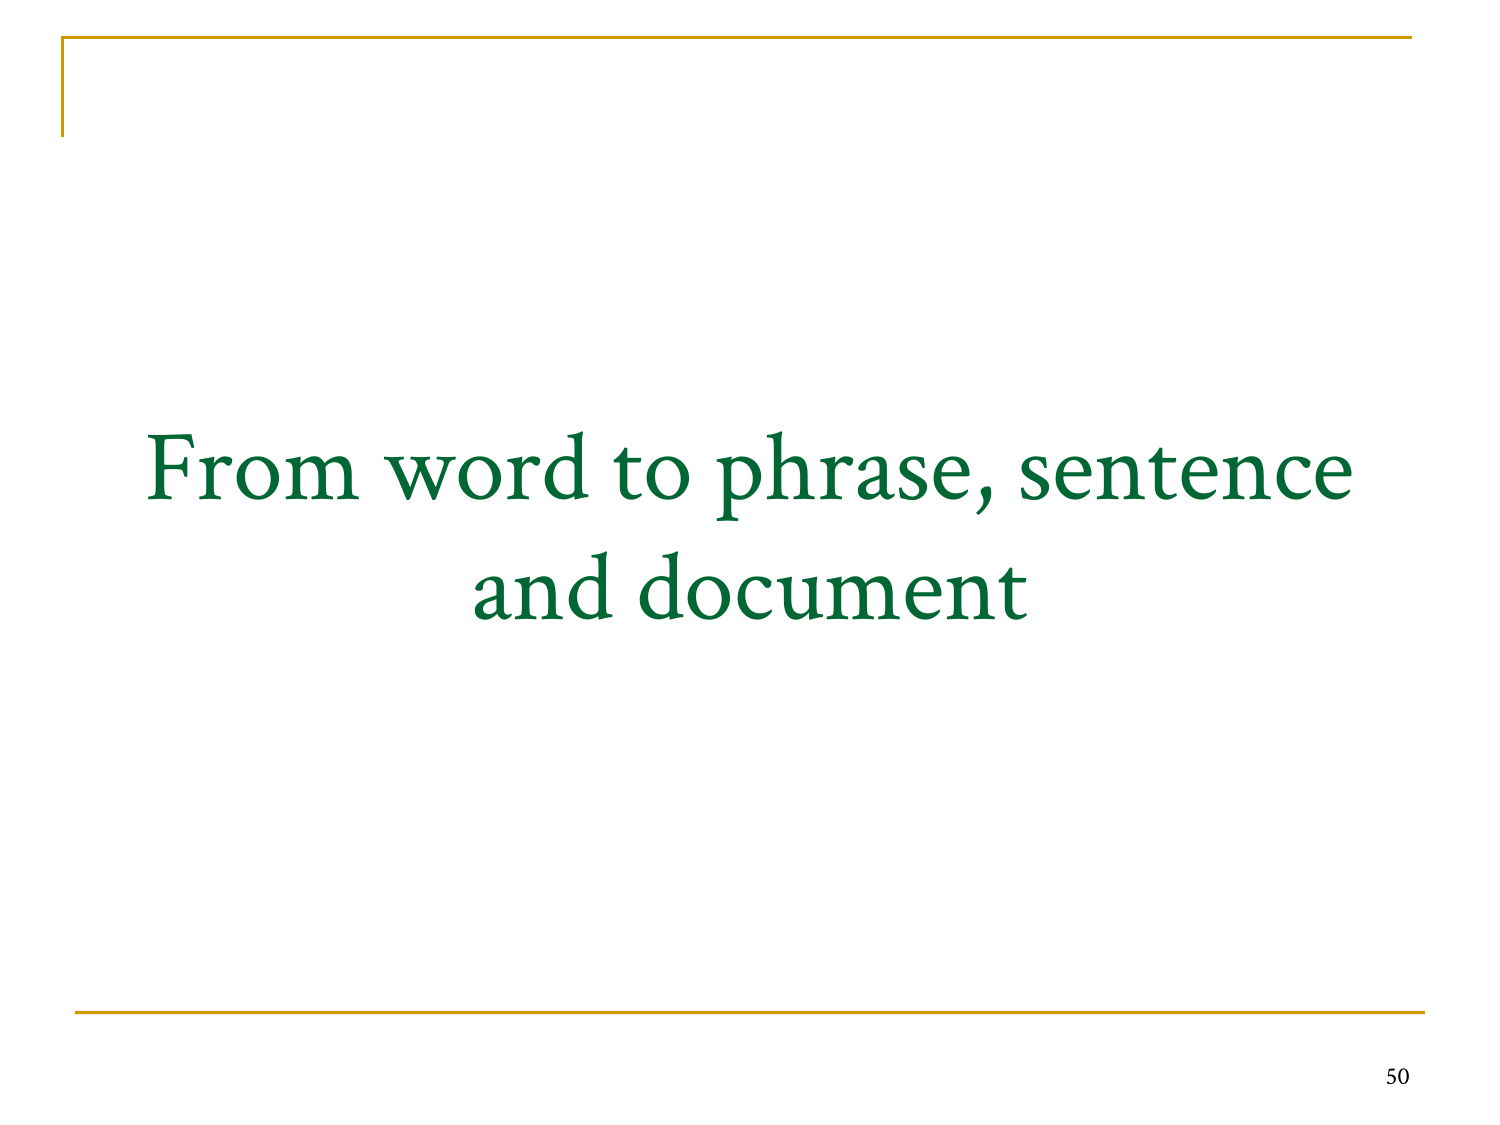

#
From word to phrase, sentence and document
50